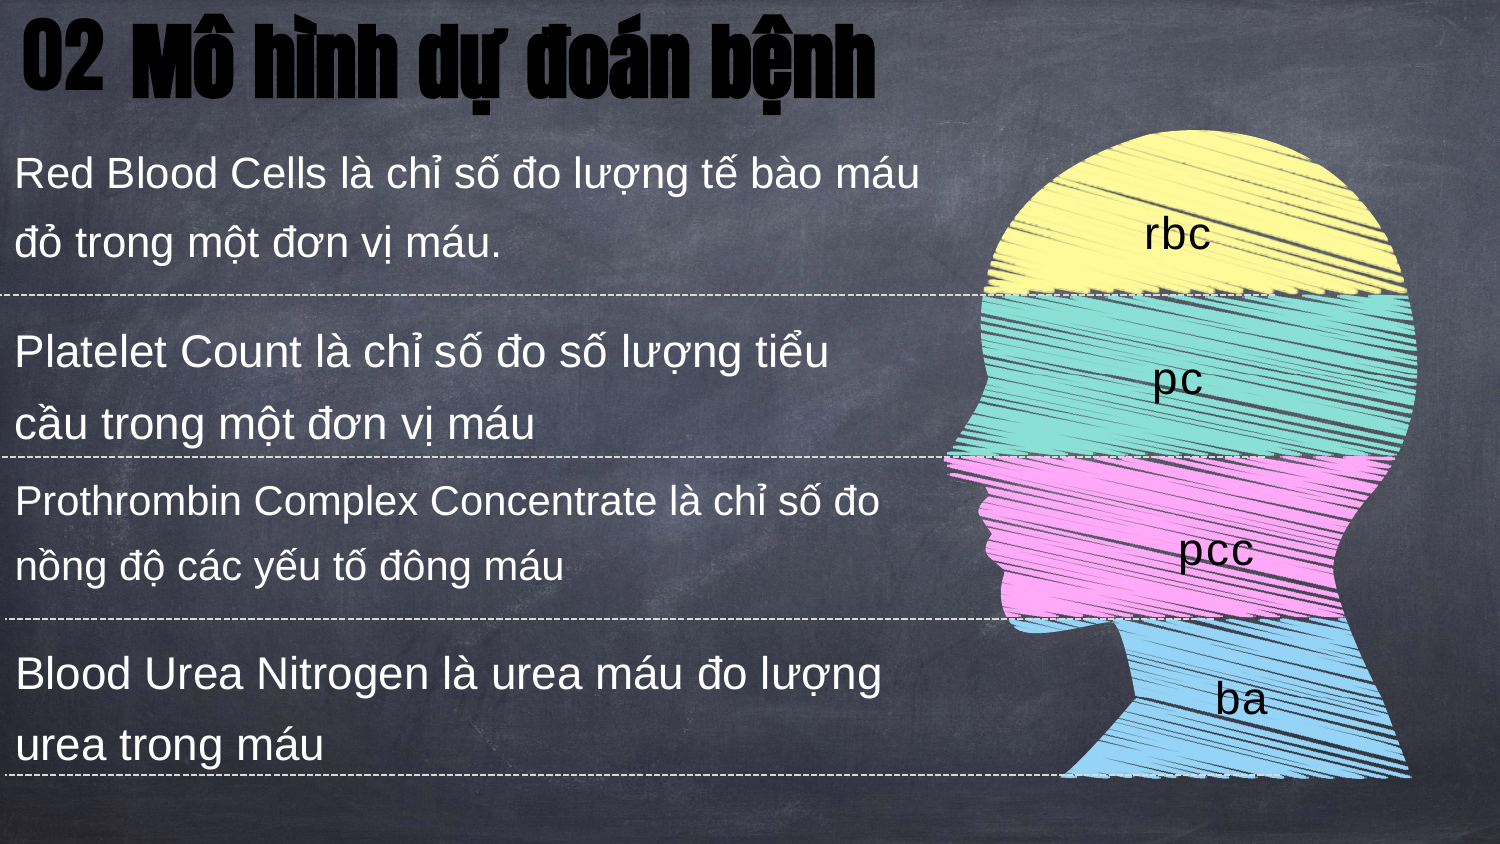

02
Mô hình dự đoán bệnh

Red Blood Cells là chỉ số đo lượng tế bào máu đỏ trong một đơn vị máu.
rbc

Platelet Count là chỉ số đo số lượng tiểu cầu trong một đơn vị máu
pc
Prothrombin Complex Concentrate là chỉ số đo nồng độ các yếu tố đông máu

pcc

Blood Urea Nitrogen là urea máu đo lượng urea trong máu
ba